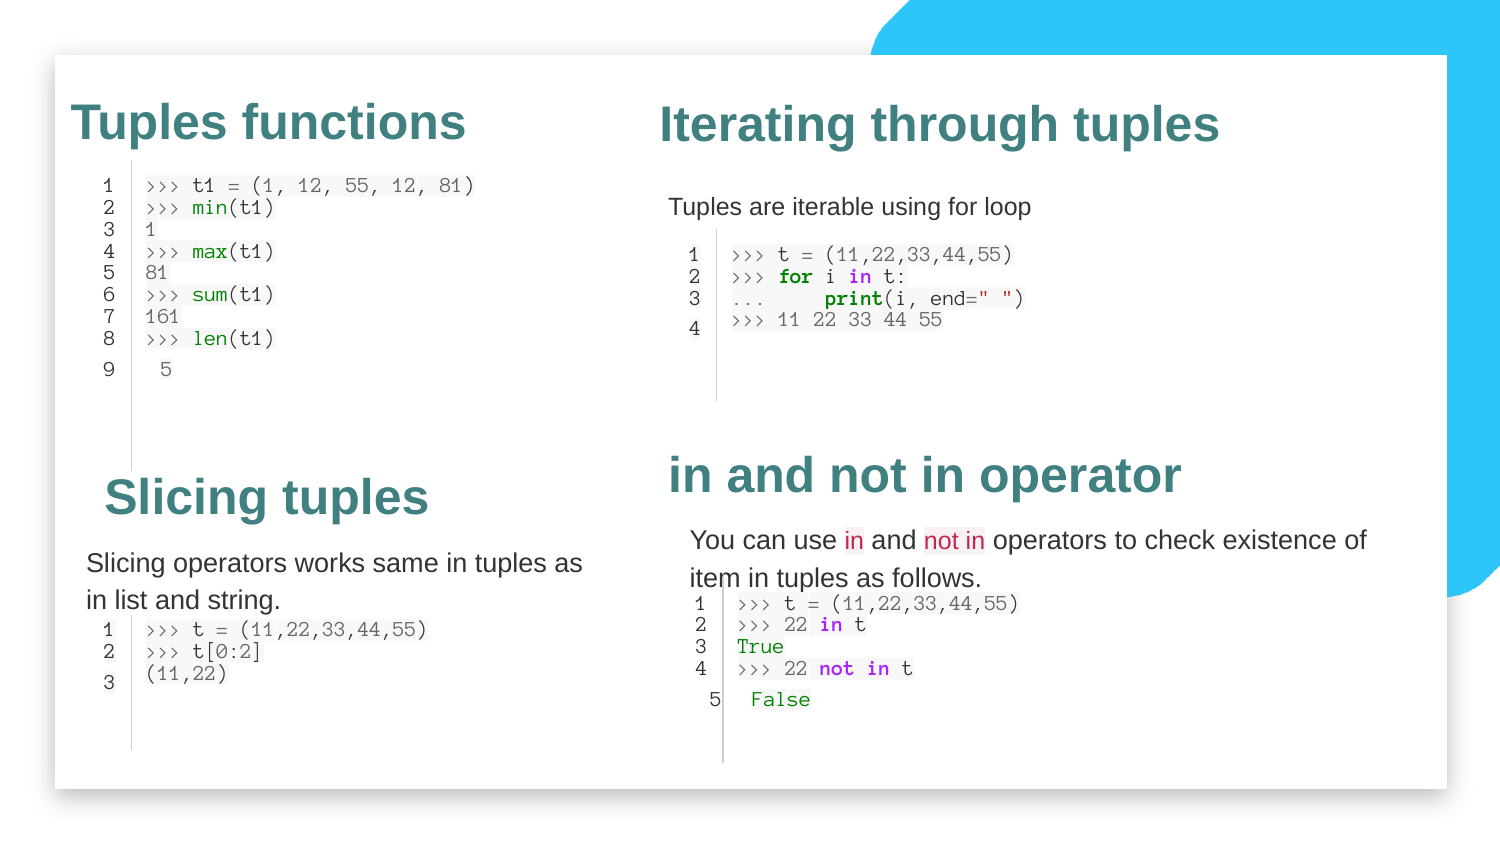

Tuples functions
Iterating through tuples
Tuples are iterable using for loop
| 1 2 3 4 5 6 7 8 9 | >>> t1 = (1, 12, 55, 12, 81) >>> min(t1) 1 >>> max(t1) 81 >>> sum(t1) 161 >>> len(t1) 5 |
| --- | --- |

| 1 2 3 4 | >>> t = (11,22,33,44,55) >>> for i in t: ... print(i, end=" ") >>> 11 22 33 44 55 |
| --- | --- |
in and not in operator
Slicing tuples
You can use in and not in operators to check existence of item in tuples as follows.
Slicing operators works same in tuples as in list and string.
| 1 2 3 4 5 | >>> t = (11,22,33,44,55) >>> 22 in t True >>> 22 not in t False |
| --- | --- |
| 1 2 3 | >>> t = (11,22,33,44,55) >>> t[0:2] (11,22) |
| --- | --- |